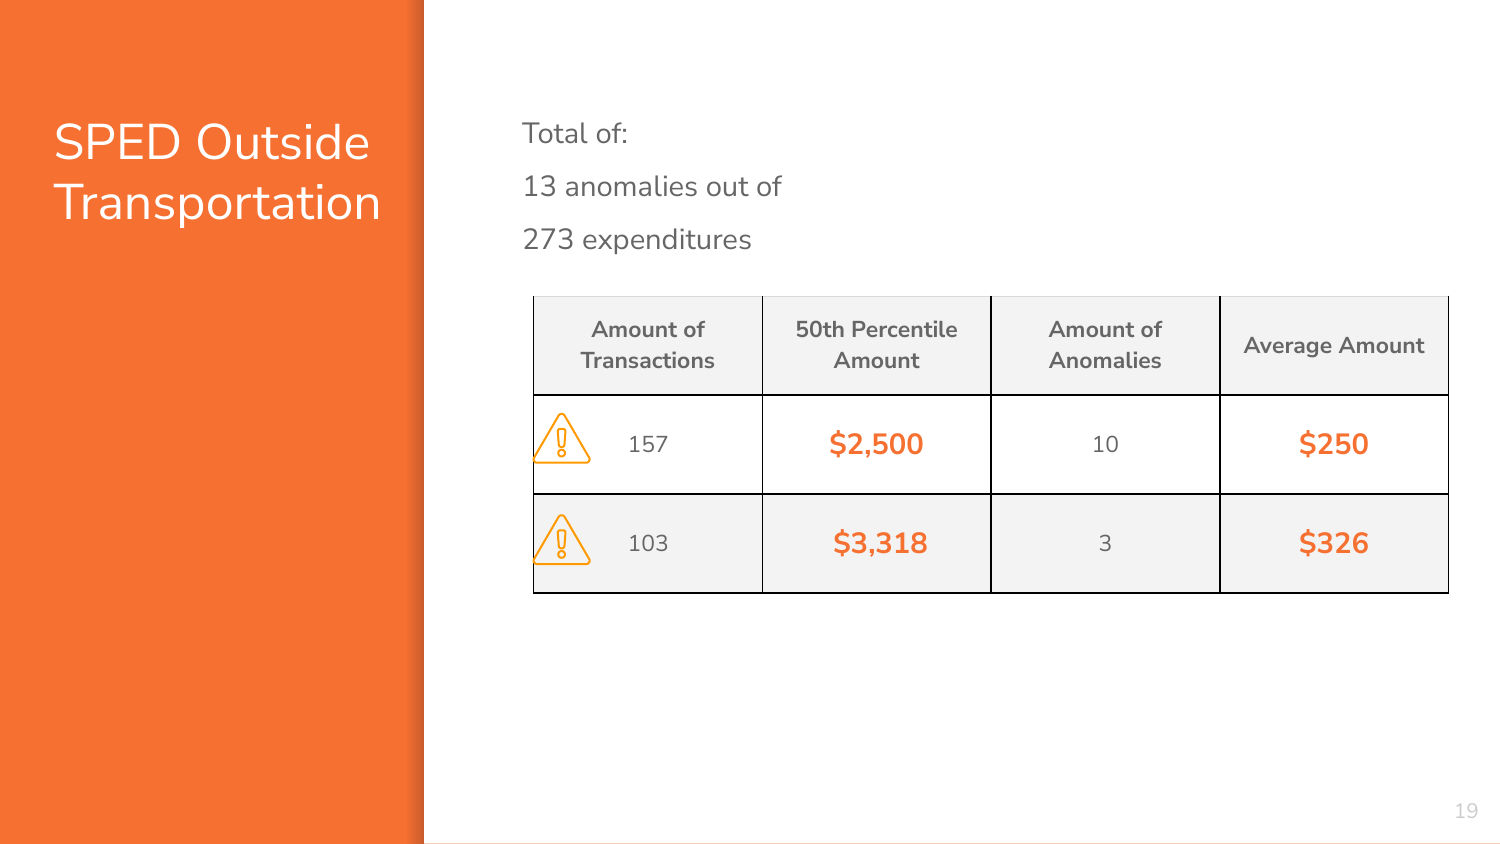

# SPED Outside Transportation
Total of:
13 anomalies out of
273 expenditures
| Amount of Transactions | 50th Percentile Amount | Amount of Anomalies | Average Amount |
| --- | --- | --- | --- |
| 157 | $2,500 | 10 | $250 |
| 103 | $3,318 | 3 | $326 |

19